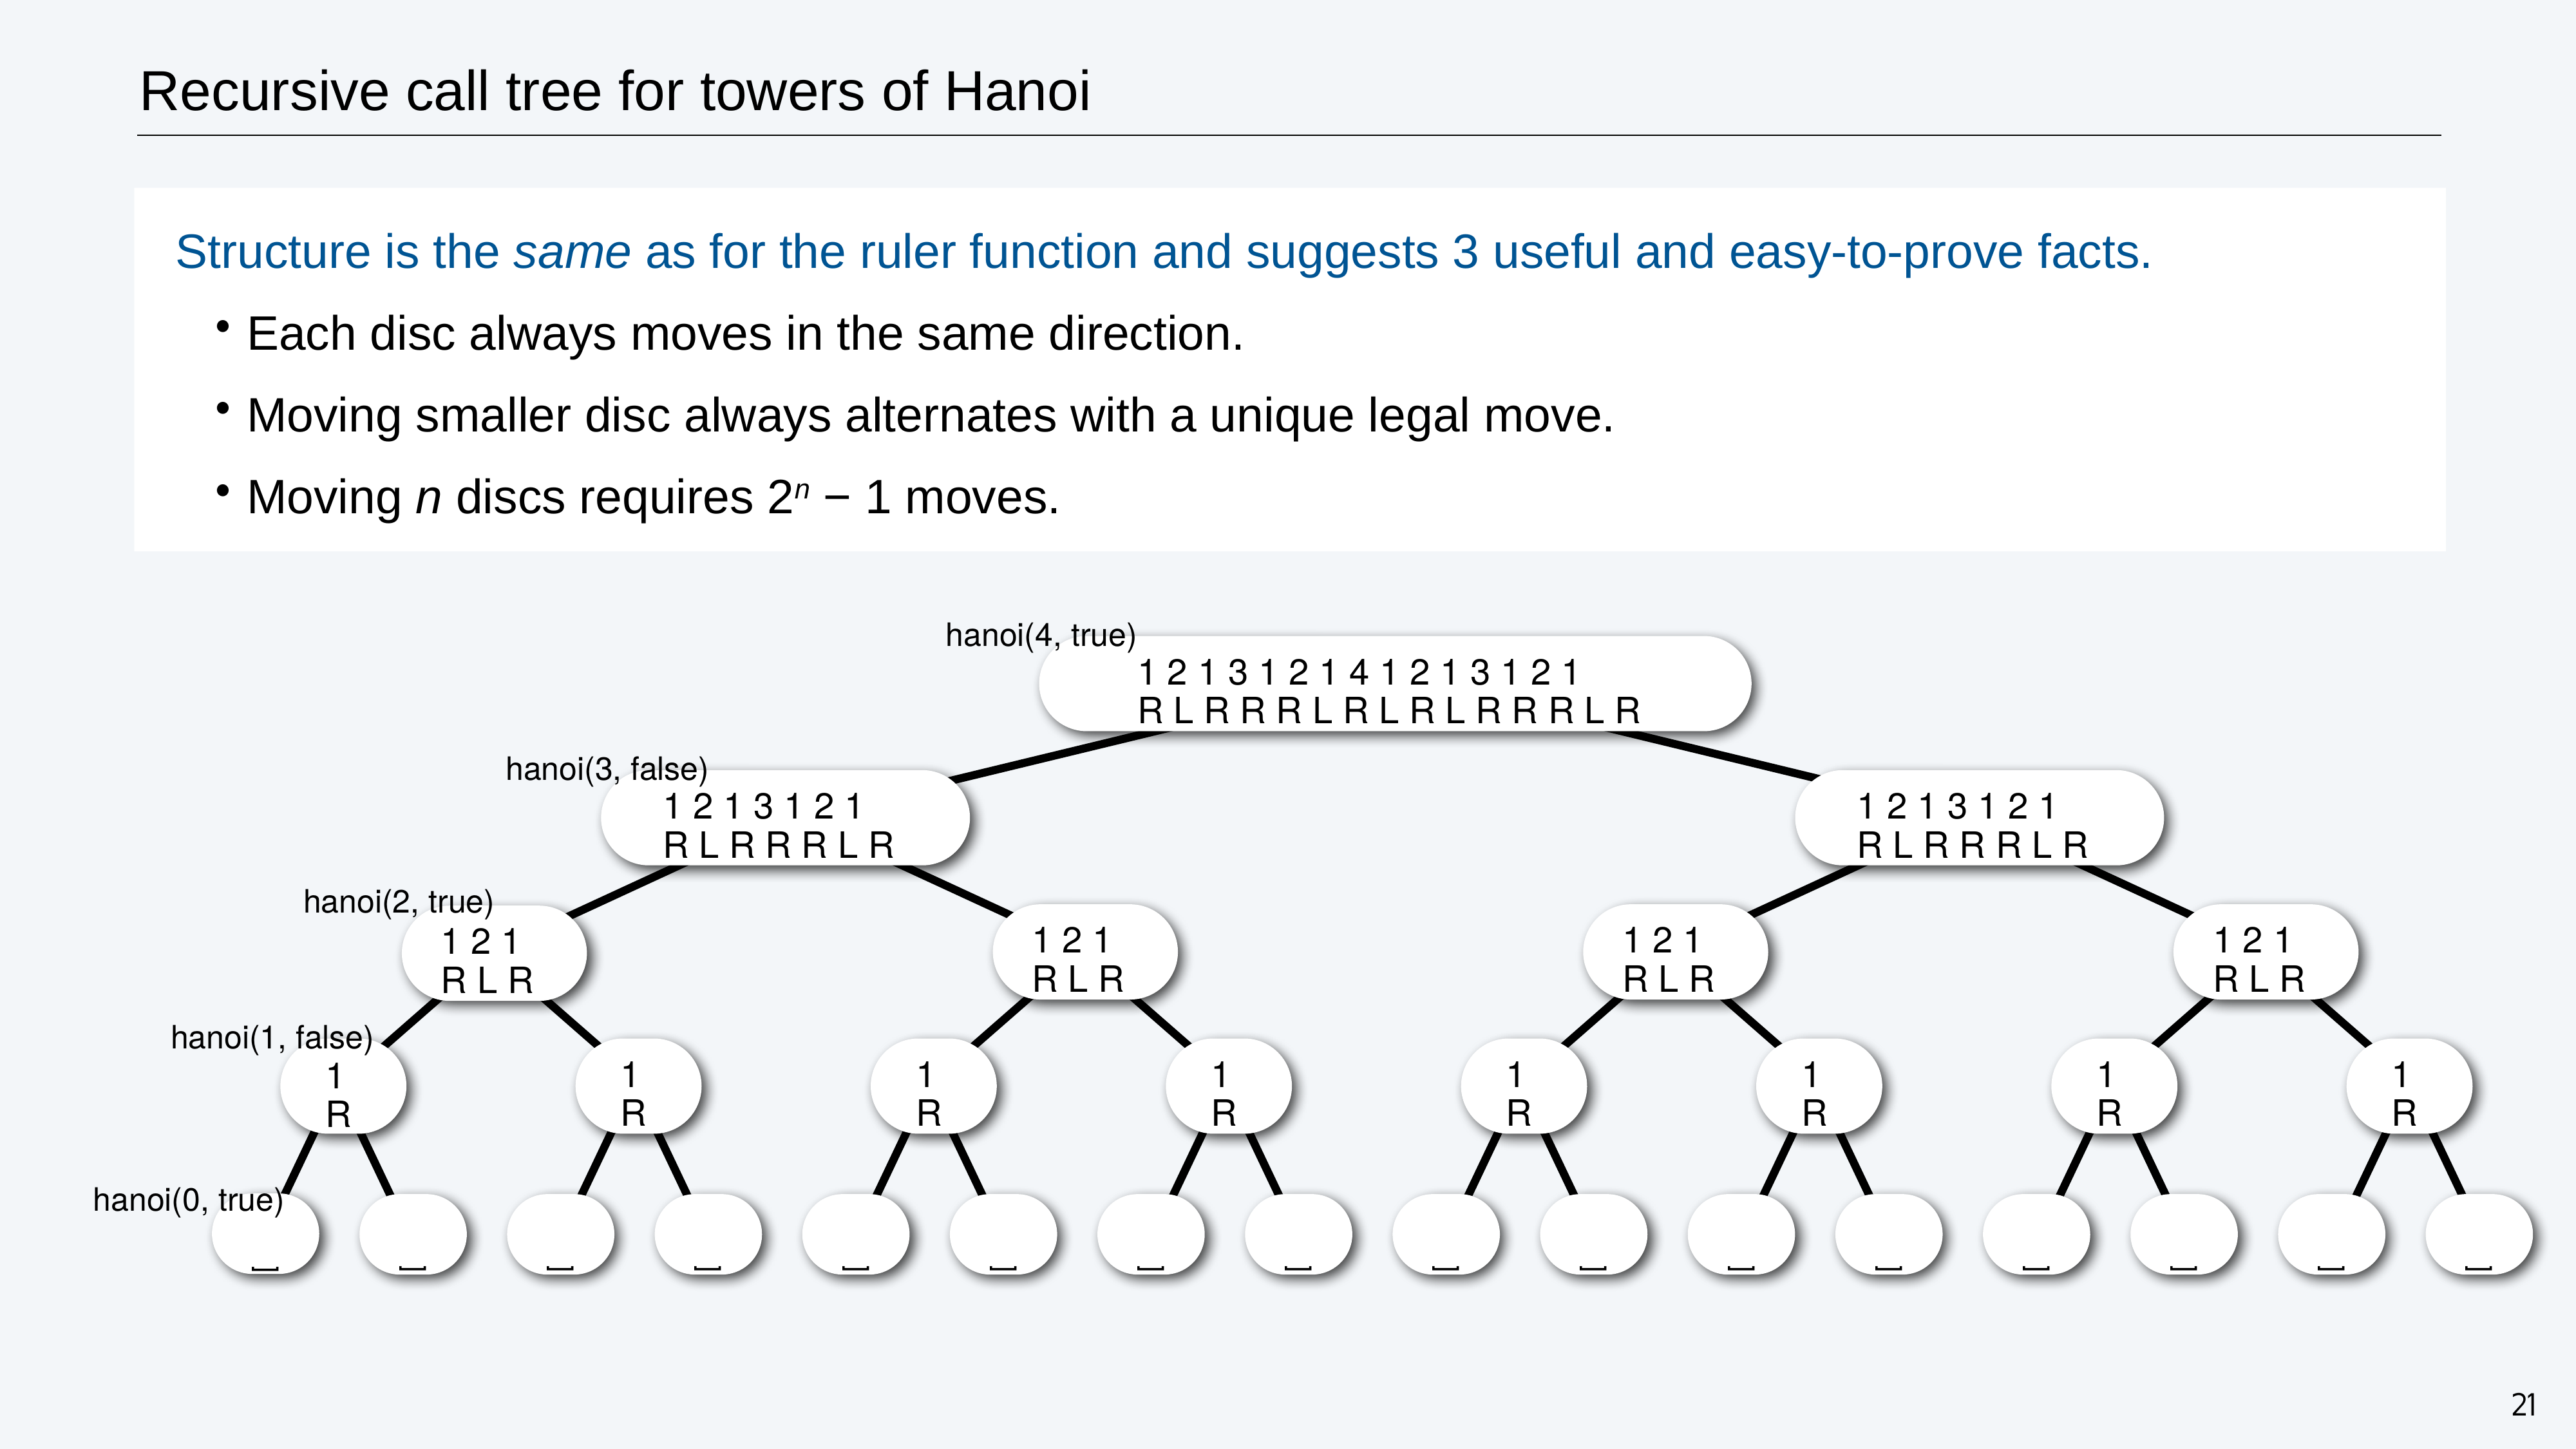

# Recursive call tree for towers of Hanoi
Structure is the same as for the ruler function and suggests 3 useful and easy-to-prove facts.
Each disc always moves in the same direction.
Moving smaller disc always alternates with a unique legal move.
Moving n discs requires 2n − 1 moves.
hanoi(4, true)

 1 2 1 3 1 2 1 4 1 2 1 3 1 2 1
 R L R R R L R L R L R R R L R

hanoi(3, false)

 1 2 1 3 1 2 1
 R L R R R L R
 1 2 1 3 1 2 1
 R L R R R L R

hanoi(2, true)

 1 2 1
 R L R
 1 2 1
 R L R
 1 2 1
 R L R
 1 2 1
 R L R

hanoi(1, false)

1
R
1
R
1
R
1
R
1
R
1
R
1
R
1
R

hanoi(0, true)

⎵
⎵
⎵
⎵
⎵
⎵
⎵
⎵
⎵
⎵
⎵
⎵
⎵
⎵
⎵
⎵
21